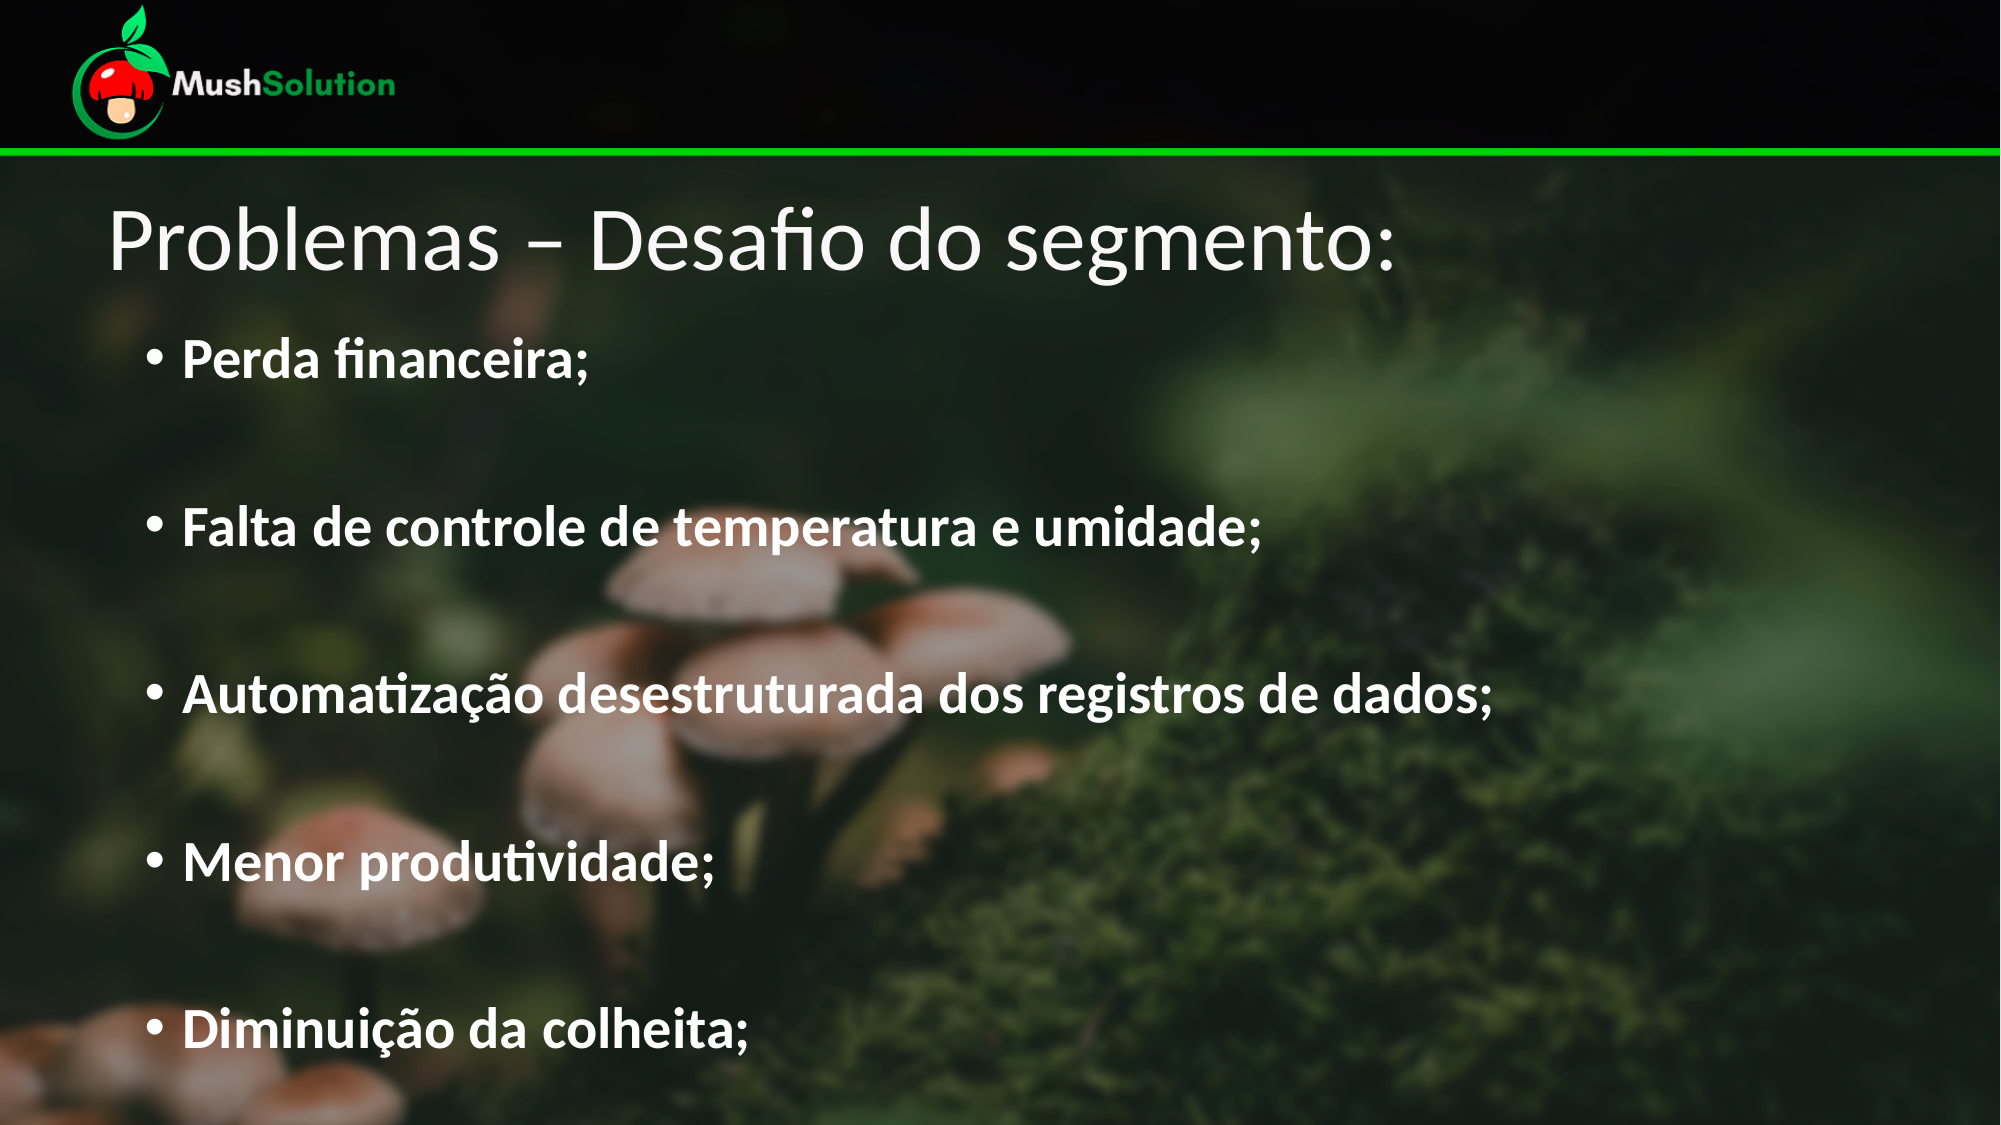

# Problemas – Desafio do segmento:
Perda financeira;

Falta de controle de temperatura e umidade;

Automatização desestruturada dos registros de dados;

Menor produtividade;

Diminuição da colheita;